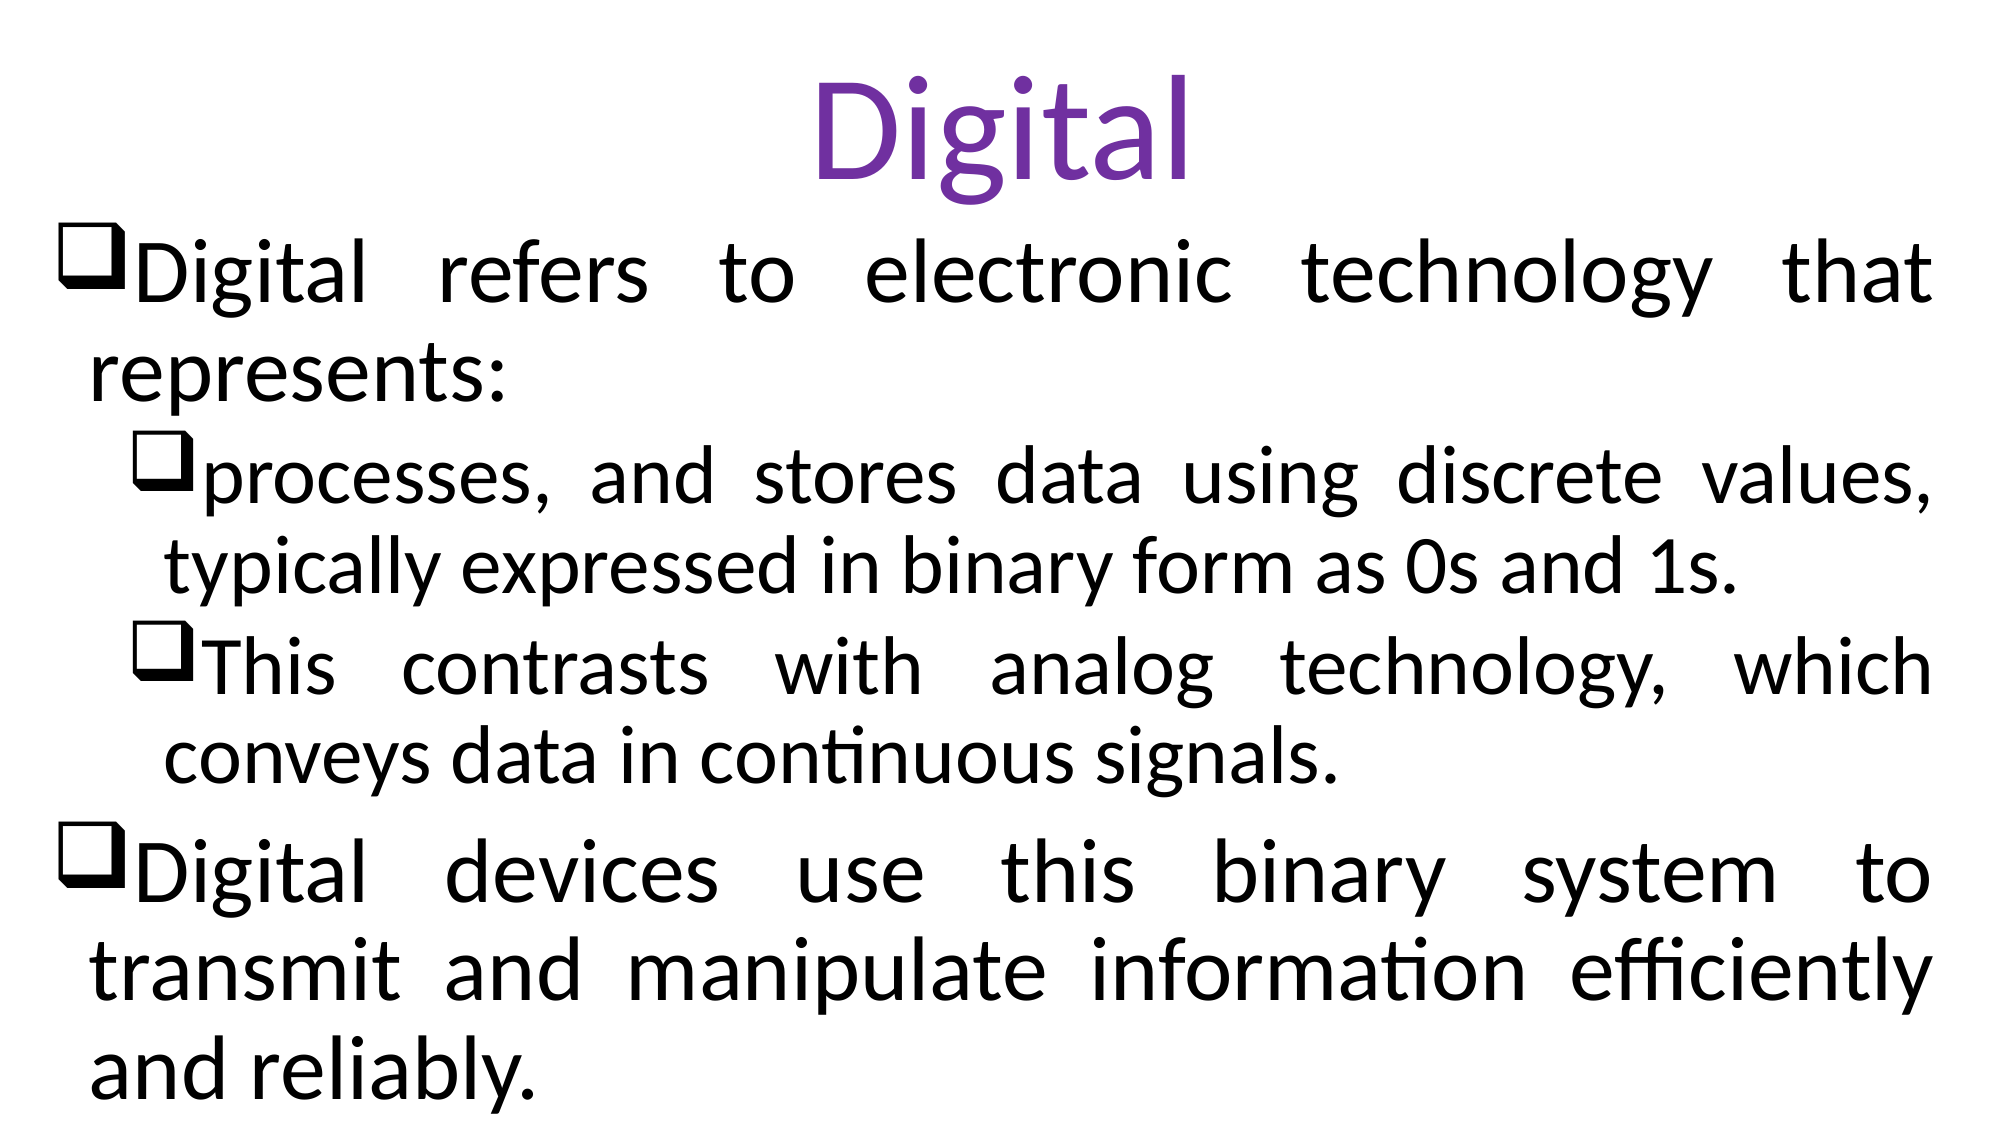

# Digital
Digital refers to electronic technology that represents:
processes, and stores data using discrete values, typically expressed in binary form as 0s and 1s.
This contrasts with analog technology, which conveys data in continuous signals.
Digital devices use this binary system to transmit and manipulate information efficiently and reliably.